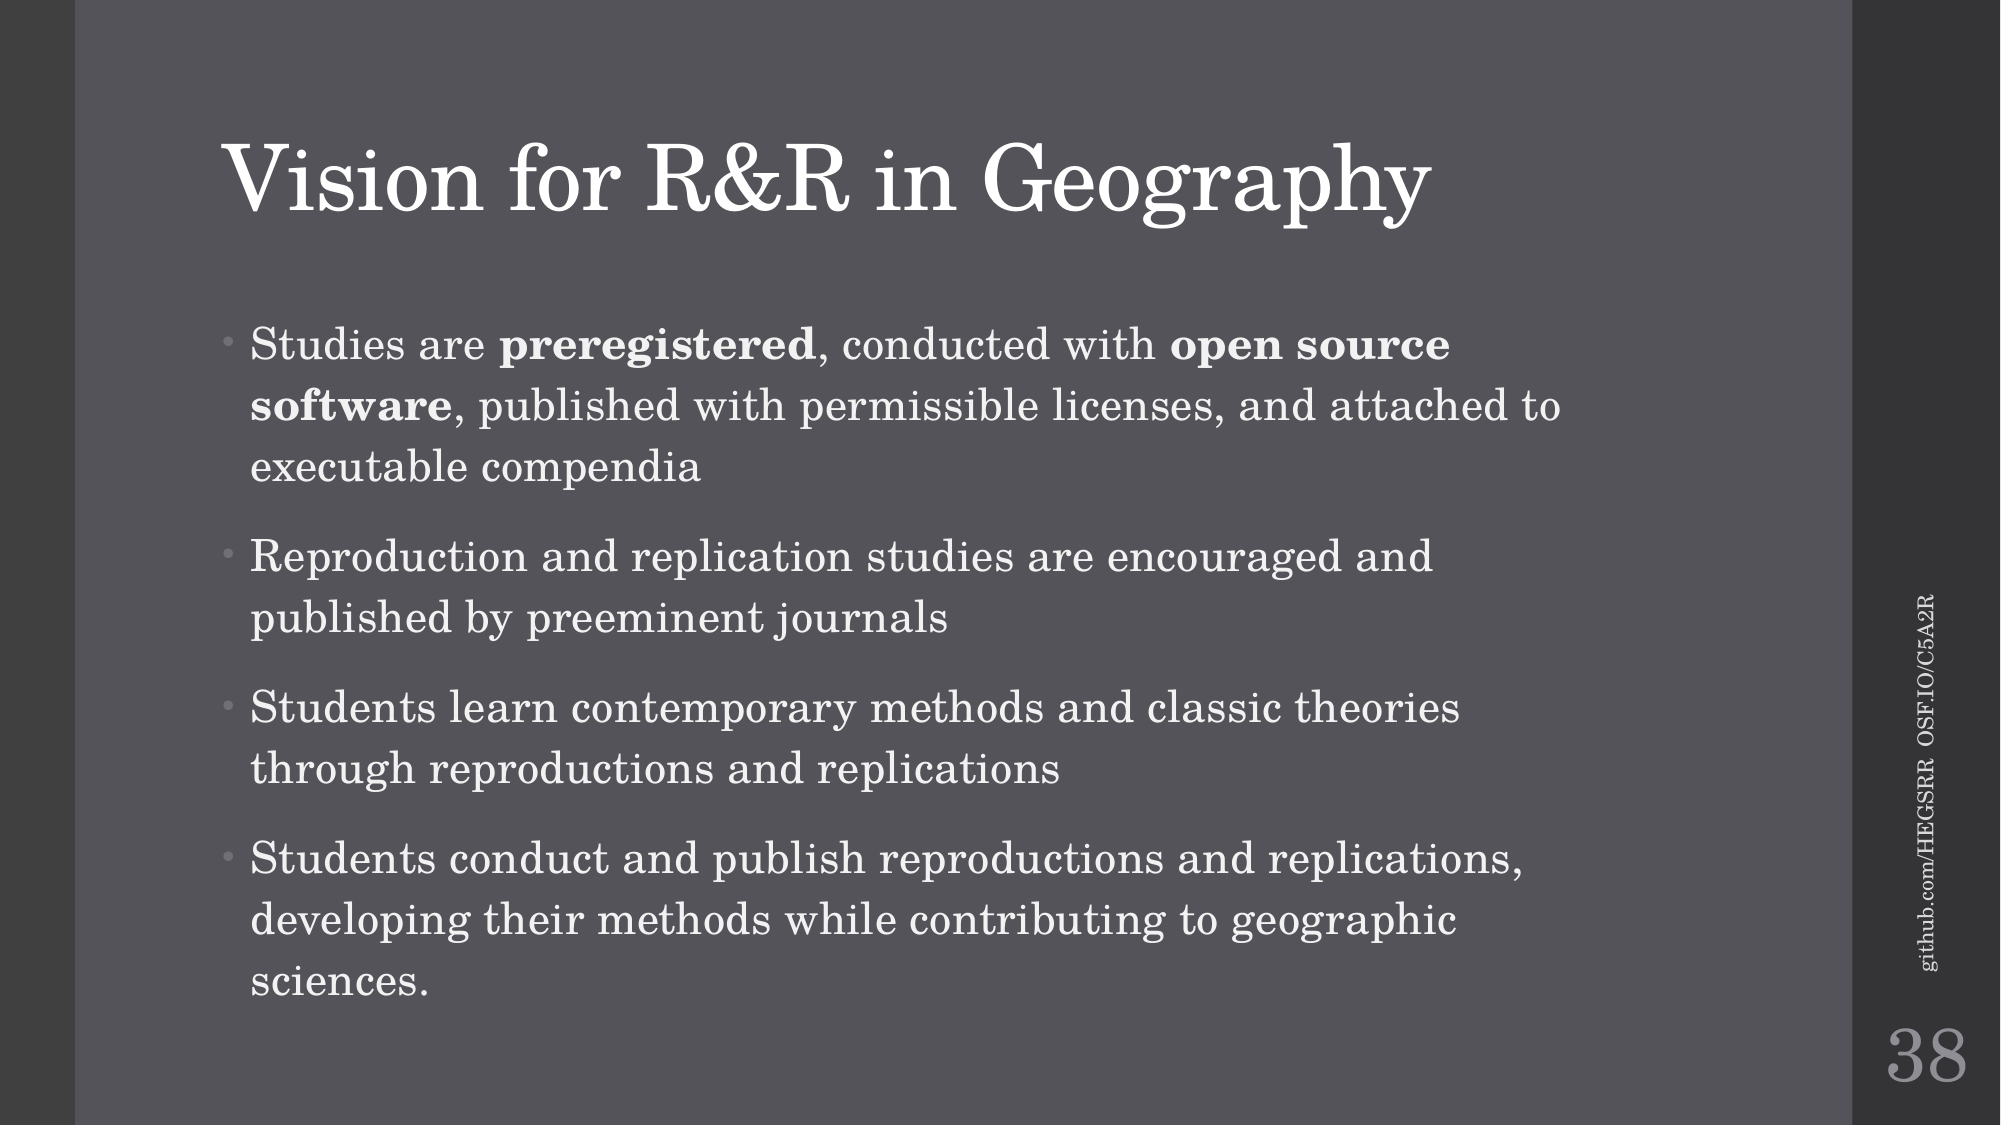

# Vision for R&R in Geography
Studies are preregistered, conducted with open source software, published with permissible licenses, and attached to executable compendia
Reproduction and replication studies are encouraged and published by preeminent journals
Students learn contemporary methods and classic theories through reproductions and replications
Students conduct and publish reproductions and replications, developing their methods while contributing to geographic sciences.

github.com/HEGSRR  OSF.IO/C5A2R
38